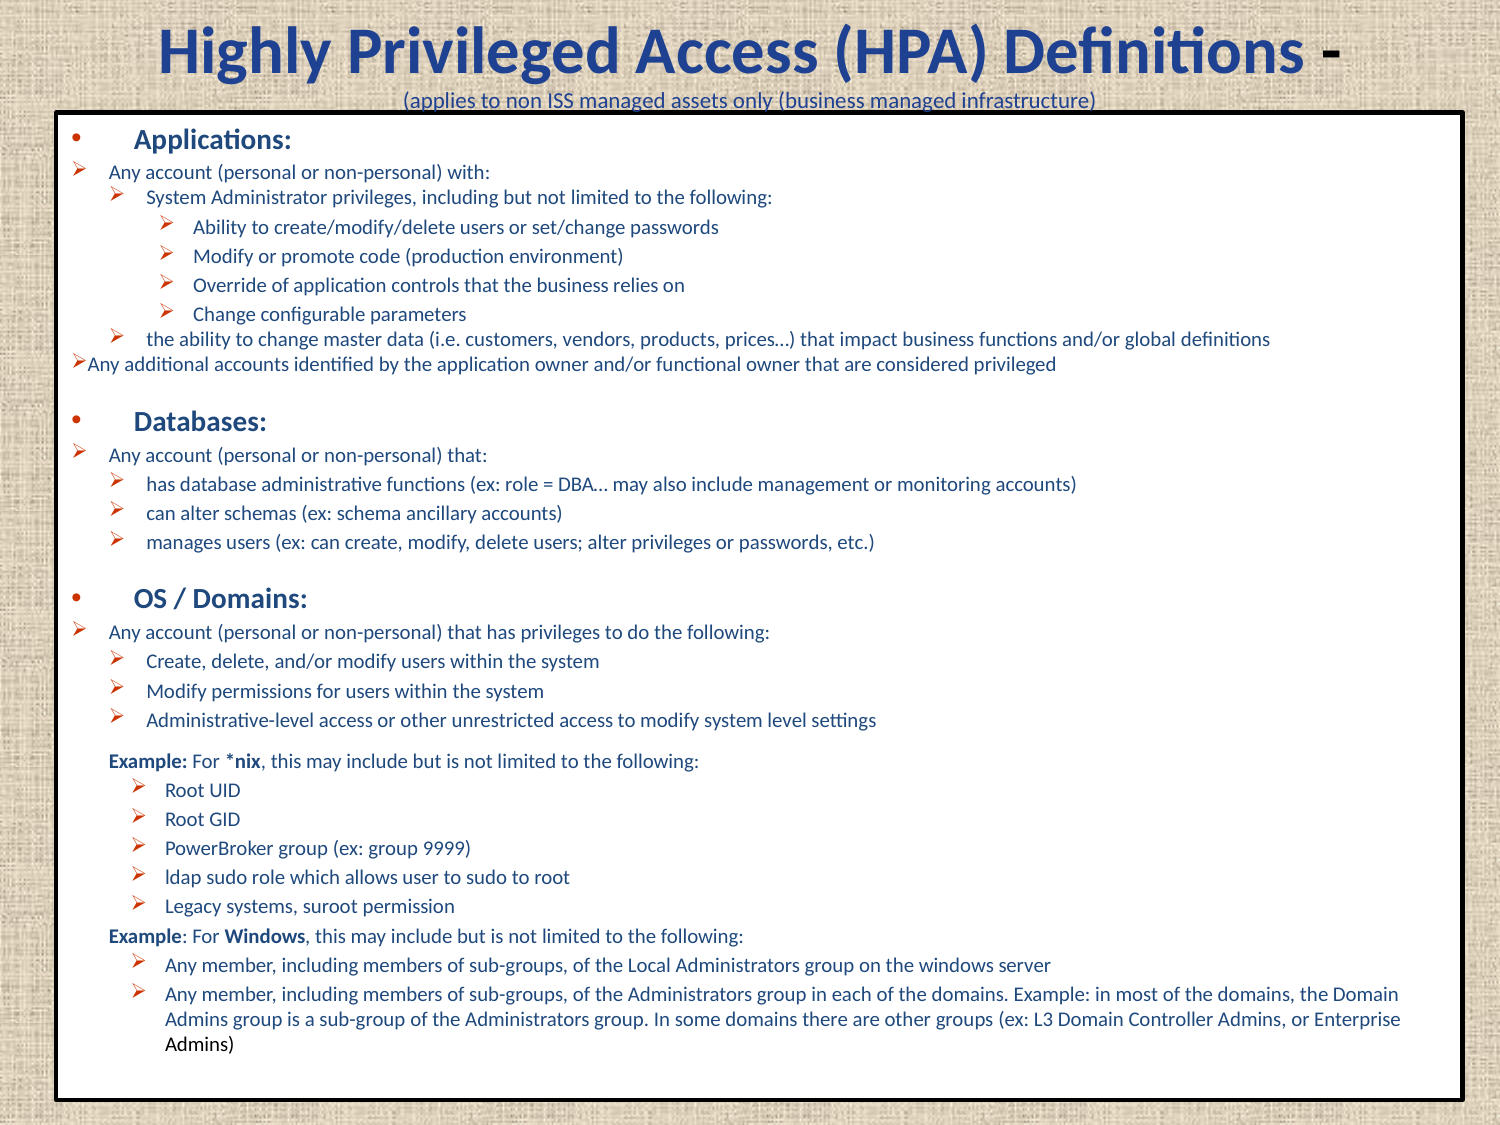

Highly Privileged Access (HPA) Definitions -
(applies to non ISS managed assets only (business managed infrastructure)

Applications:
Any account (personal or non-personal) with:
System Administrator privileges, including but not limited to the following:
Ability to create/modify/delete users or set/change passwords
Modify or promote code (production environment)
Override of application controls that the business relies on
Change configurable parameters
the ability to change master data (i.e. customers, vendors, products, prices…) that impact business functions and/or global definitions
Any additional accounts identified by the application owner and/or functional owner that are considered privileged

Databases:
Any account (personal or non-personal) that:
has database administrative functions (ex: role = DBA… may also include management or monitoring accounts)
can alter schemas (ex: schema ancillary accounts)
manages users (ex: can create, modify, delete users; alter privileges or passwords, etc.)

OS / Domains:
Any account (personal or non-personal) that has privileges to do the following:
Create, delete, and/or modify users within the system
Modify permissions for users within the system
Administrative-level access or other unrestricted access to modify system level settings

Example: For *nix, this may include but is not limited to the following:
Root UID
Root GID
PowerBroker group (ex: group 9999)
ldap sudo role which allows user to sudo to root
Legacy systems, suroot permission
Example: For Windows, this may include but is not limited to the following:
Any member, including members of sub-groups, of the Local Administrators group on the windows server
Any member, including members of sub-groups, of the Administrators group in each of the domains. Example: in most of the domains, the Domain Admins group is a sub-group of the Administrators group. In some domains there are other groups (ex: L3 Domain Controller Admins, or Enterprise Admins)